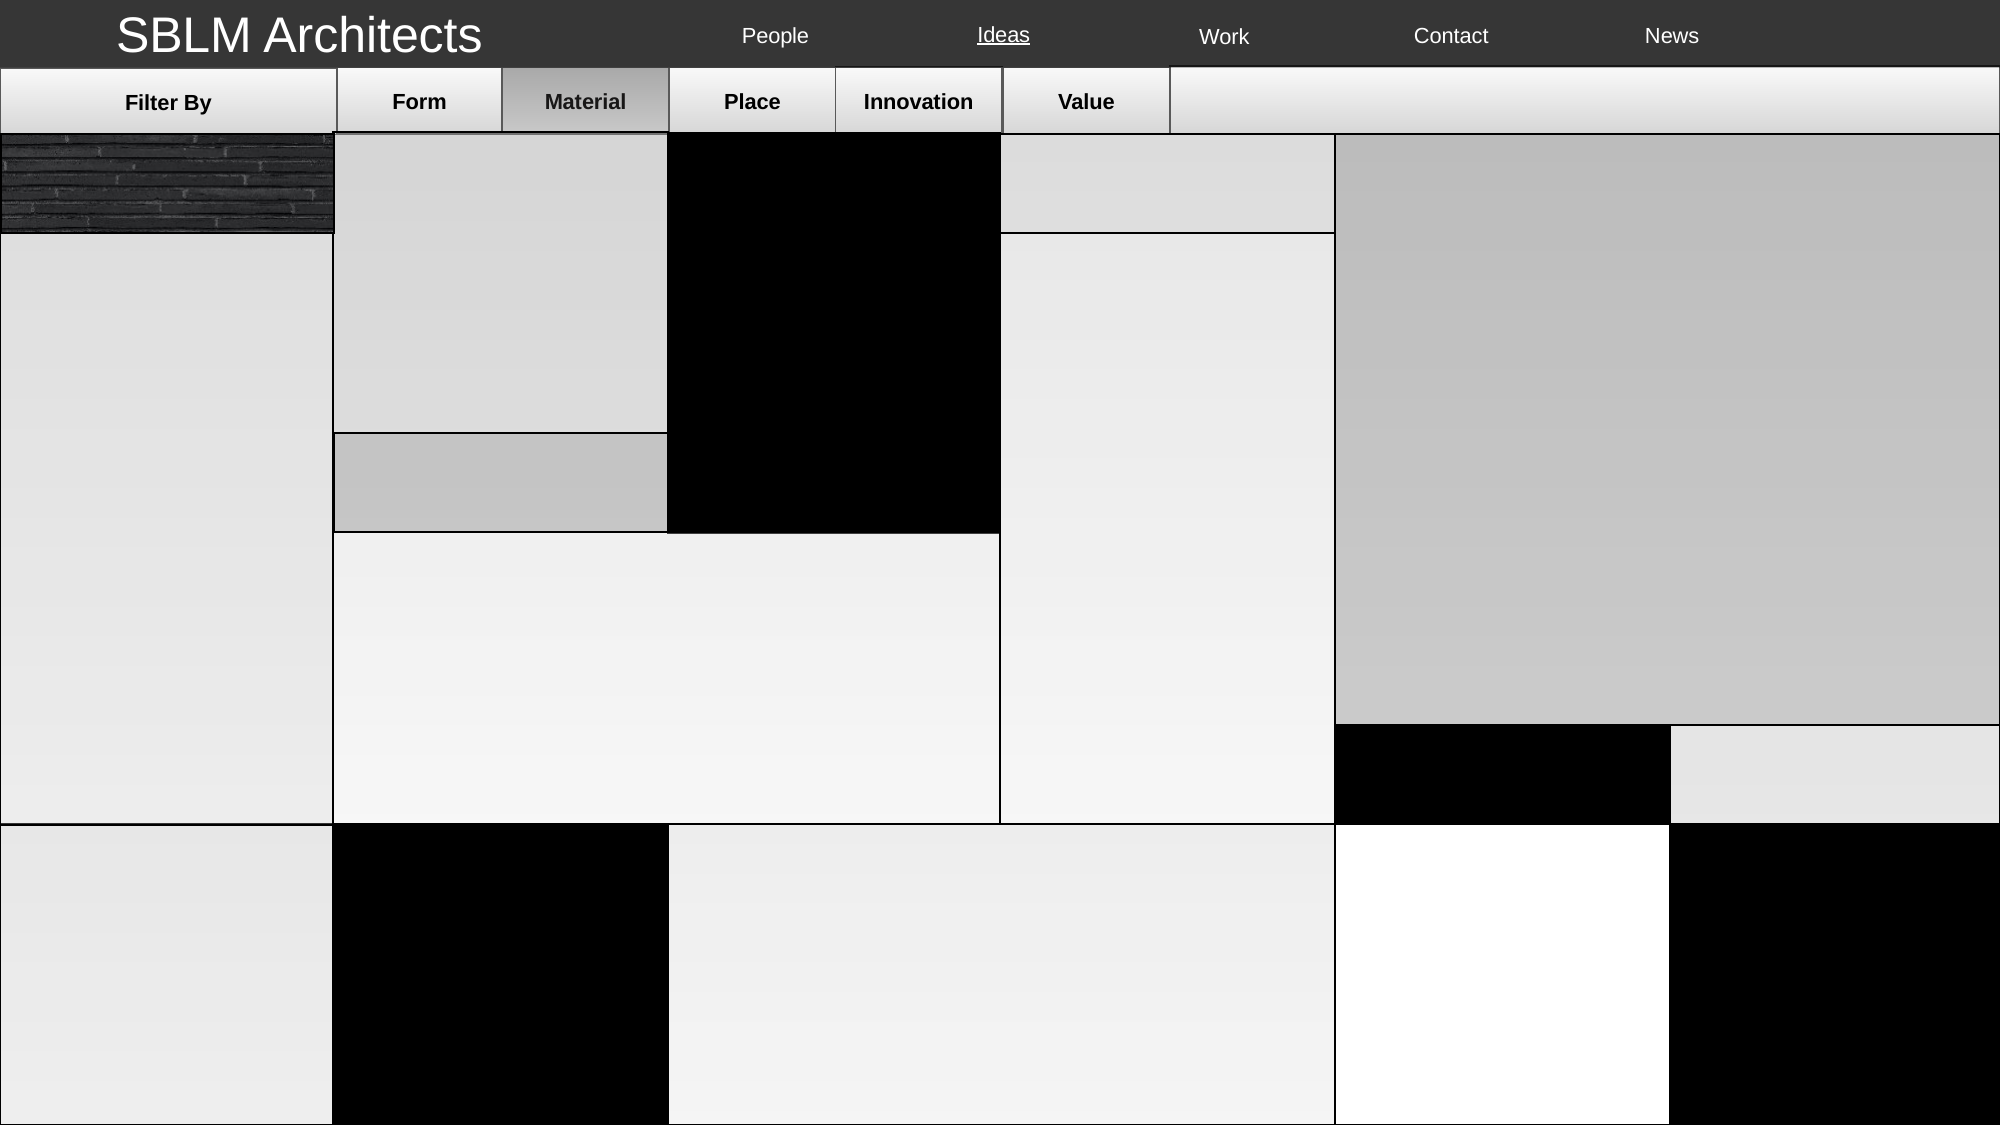

Ideas
SBLM Architects
People
Contact
News
Work

Innovation
Place
Value
Material
Form
Filter By

# Ideas Material